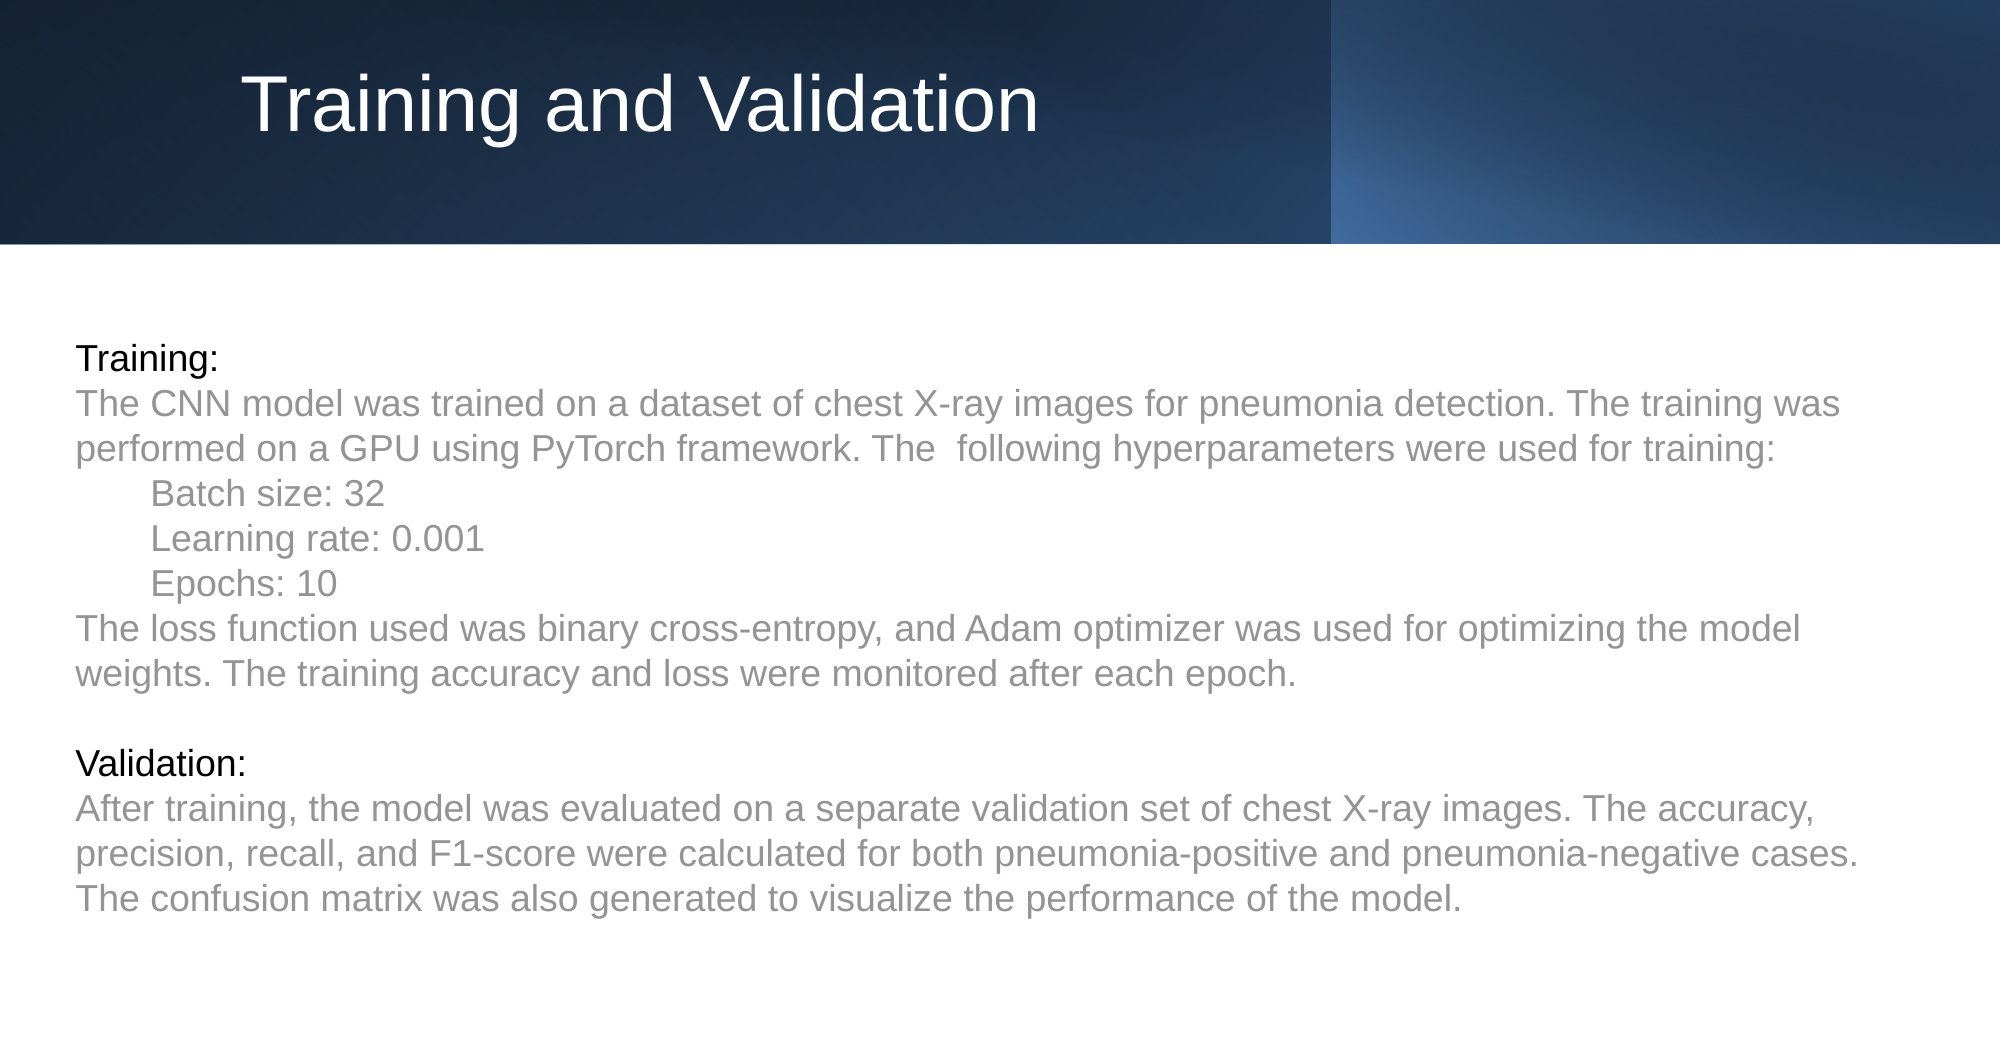

# Training and Validation

Training:
The CNN model was trained on a dataset of chest X-ray images for pneumonia detection. The training was
performed on a GPU using PyTorch framework. The  following hyperparameters were used for training:
Batch size: 32
Learning rate: 0.001
Epochs: 10
The loss function used was binary cross-entropy, and Adam optimizer was used for optimizing the model weights. The training accuracy and loss were monitored after each epoch.

Validation:
After training, the model was evaluated on a separate validation set of chest X-ray images. The accuracy, precision, recall, and F1-score were calculated for both pneumonia-positive and pneumonia-negative cases. The confusion matrix was also generated to visualize the performance of the model.